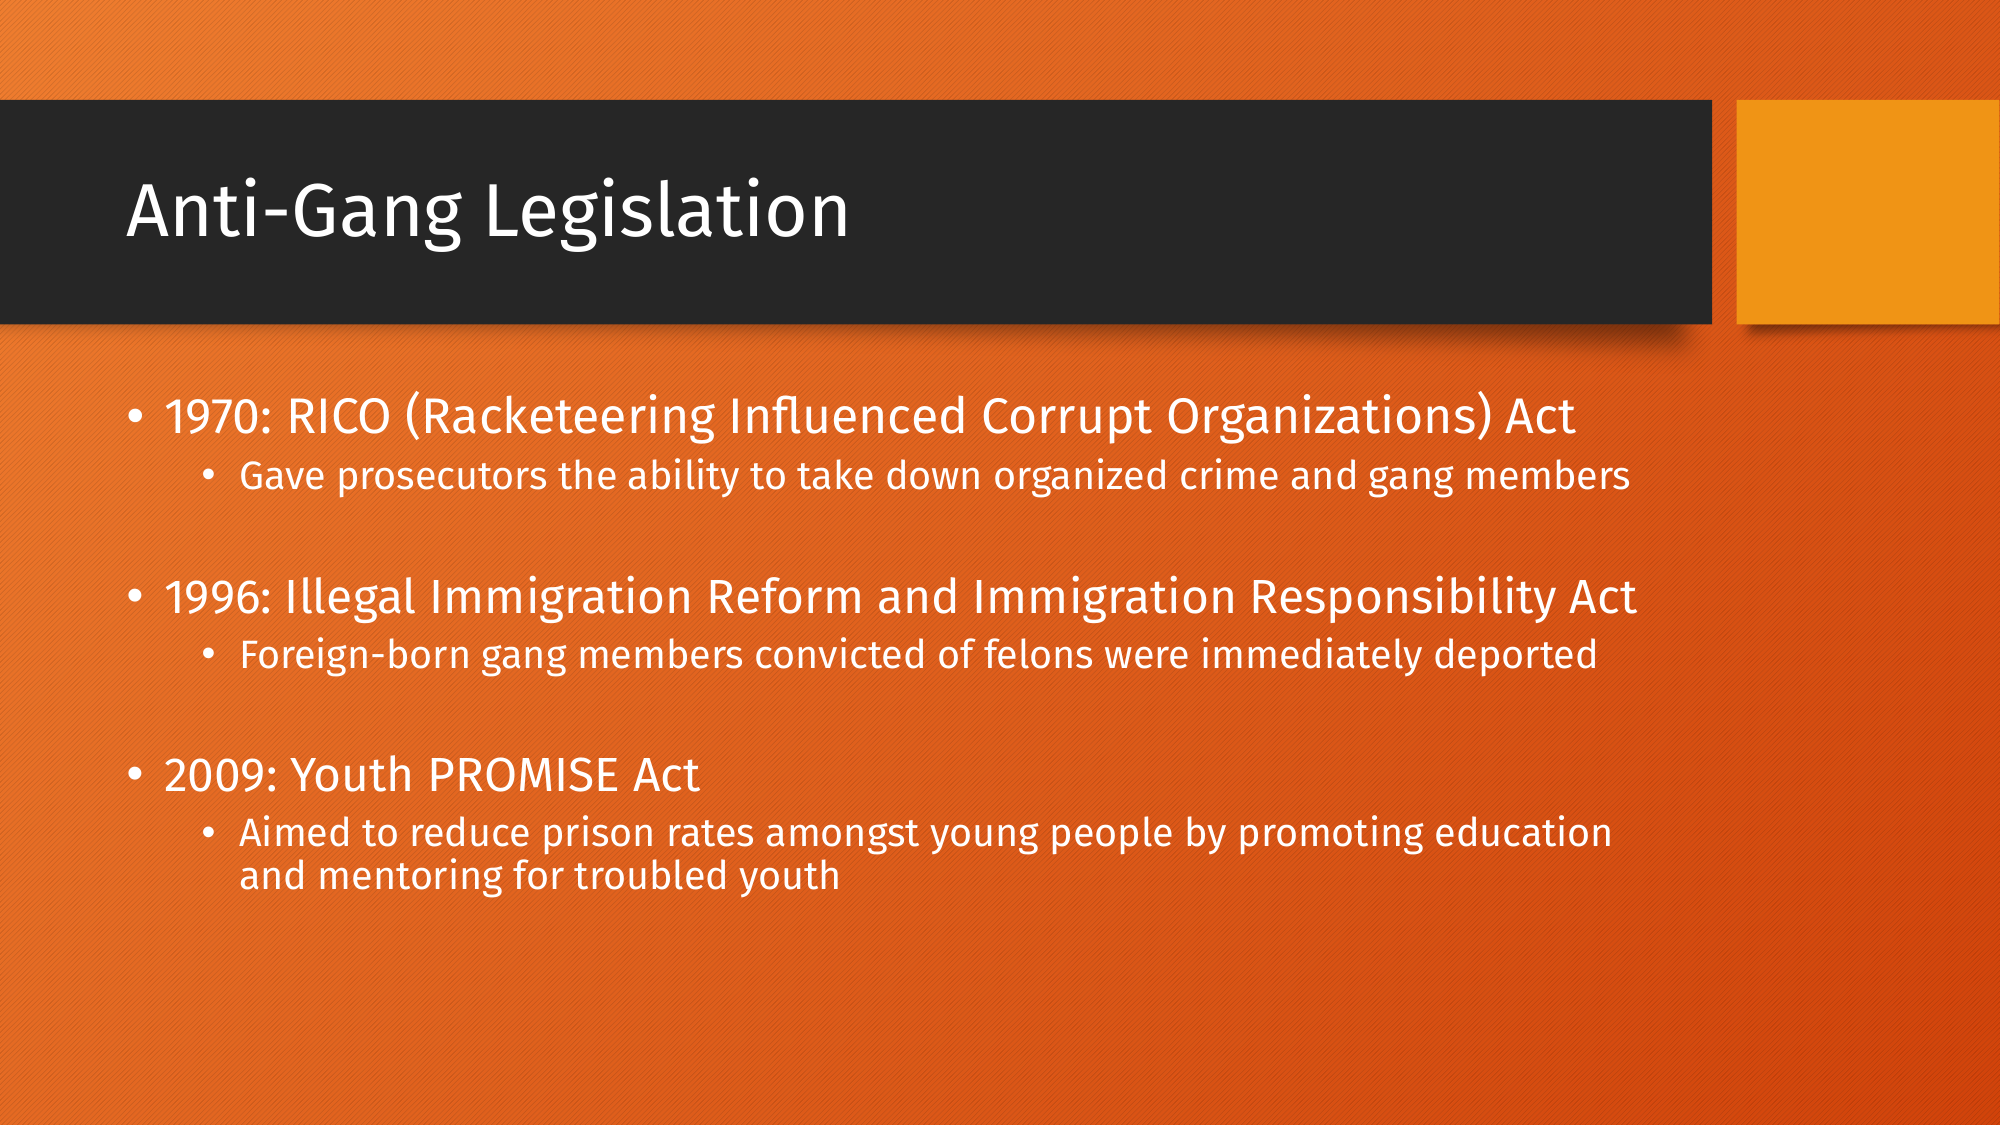

# Anti-Gang Legislation
1970: RICO (Racketeering Influenced Corrupt Organizations) Act
Gave prosecutors the ability to take down organized crime and gang members

1996: Illegal Immigration Reform and Immigration Responsibility Act
Foreign-born gang members convicted of felons were immediately deported

2009: Youth PROMISE Act
Aimed to reduce prison rates amongst young people by promoting education and mentoring for troubled youth